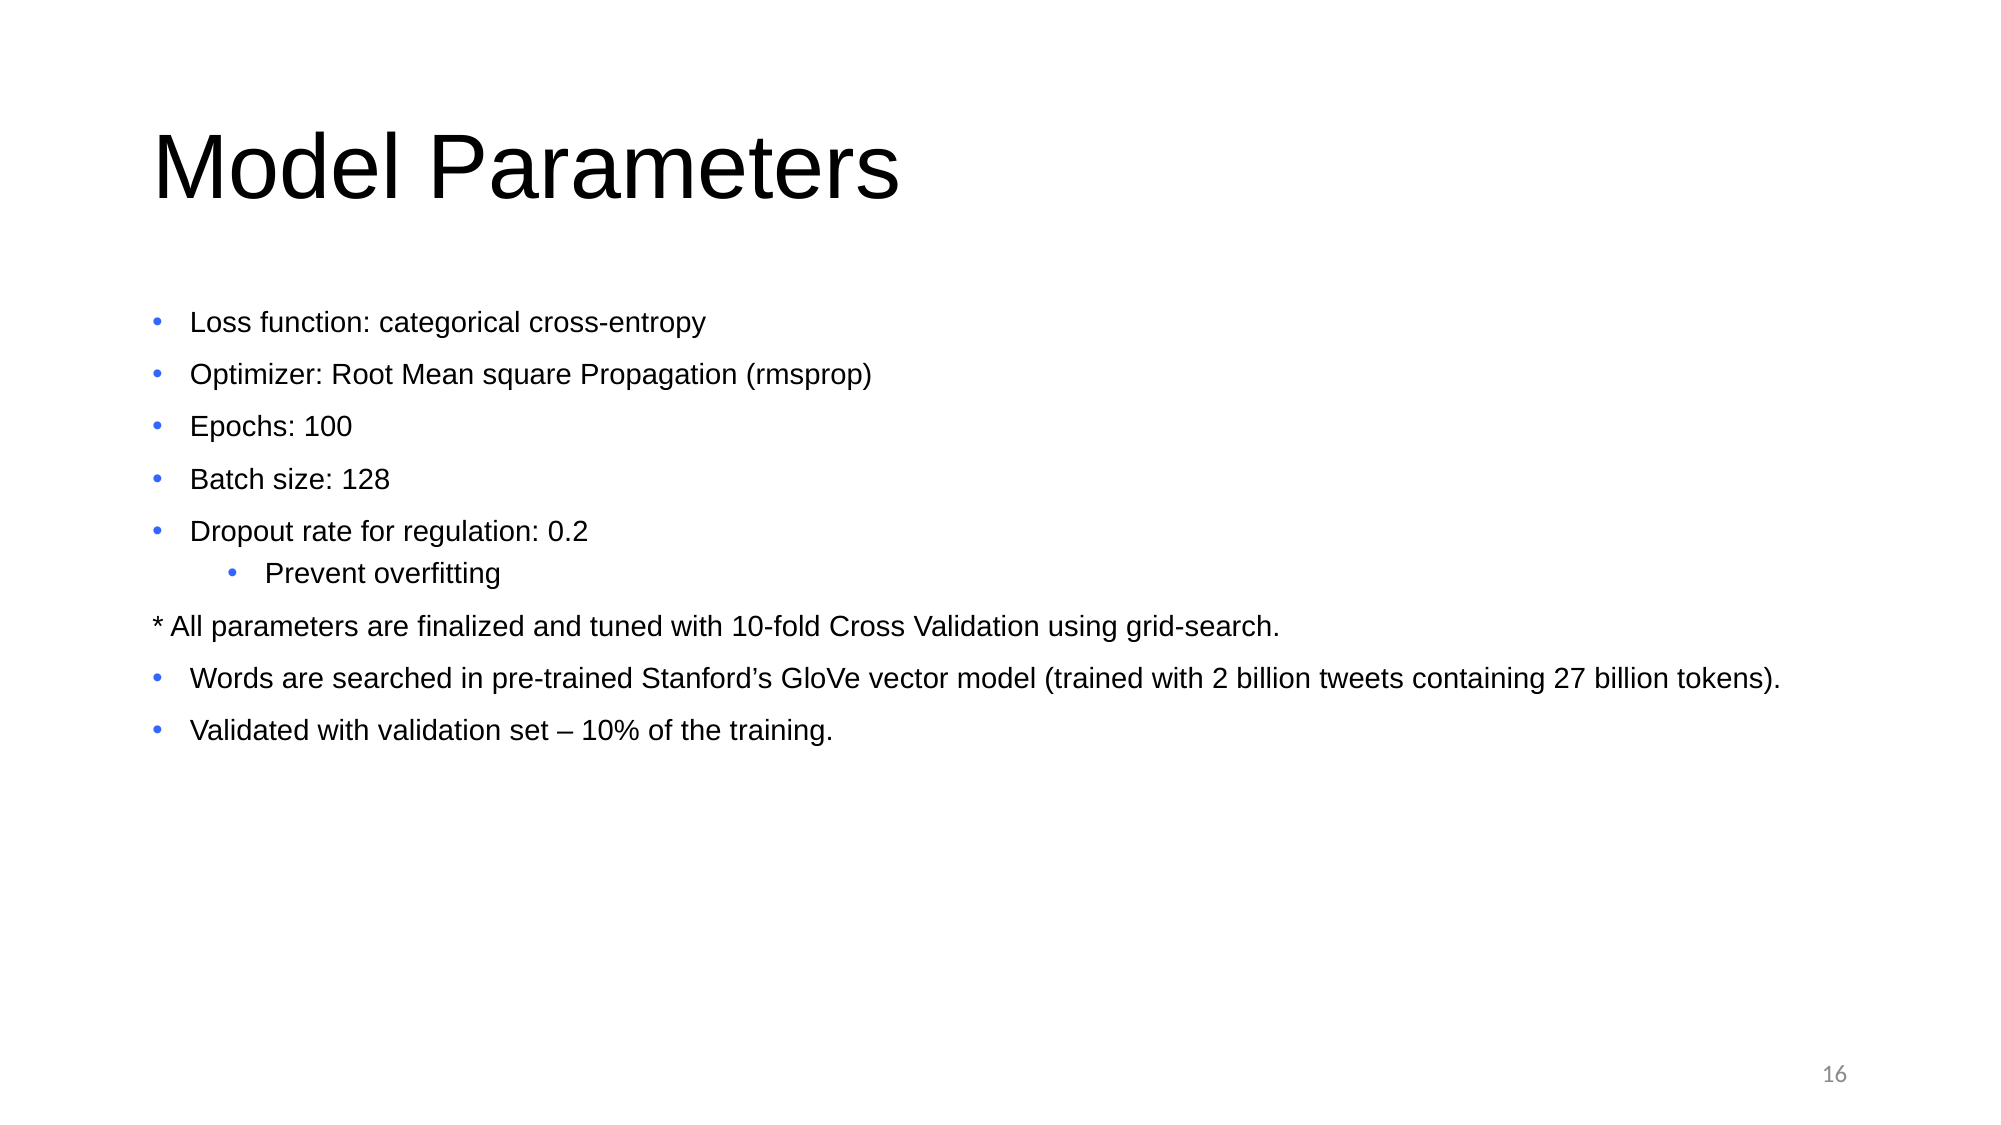

# Model Parameters
Loss function: categorical cross-entropy
Optimizer: Root Mean square Propagation (rmsprop)
Epochs: 100
Batch size: 128
Dropout rate for regulation: 0.2
Prevent overfitting
* All parameters are finalized and tuned with 10-fold Cross Validation using grid-search.
Words are searched in pre-trained Stanford’s GloVe vector model (trained with 2 billion tweets containing 27 billion tokens).
Validated with validation set – 10% of the training.
16